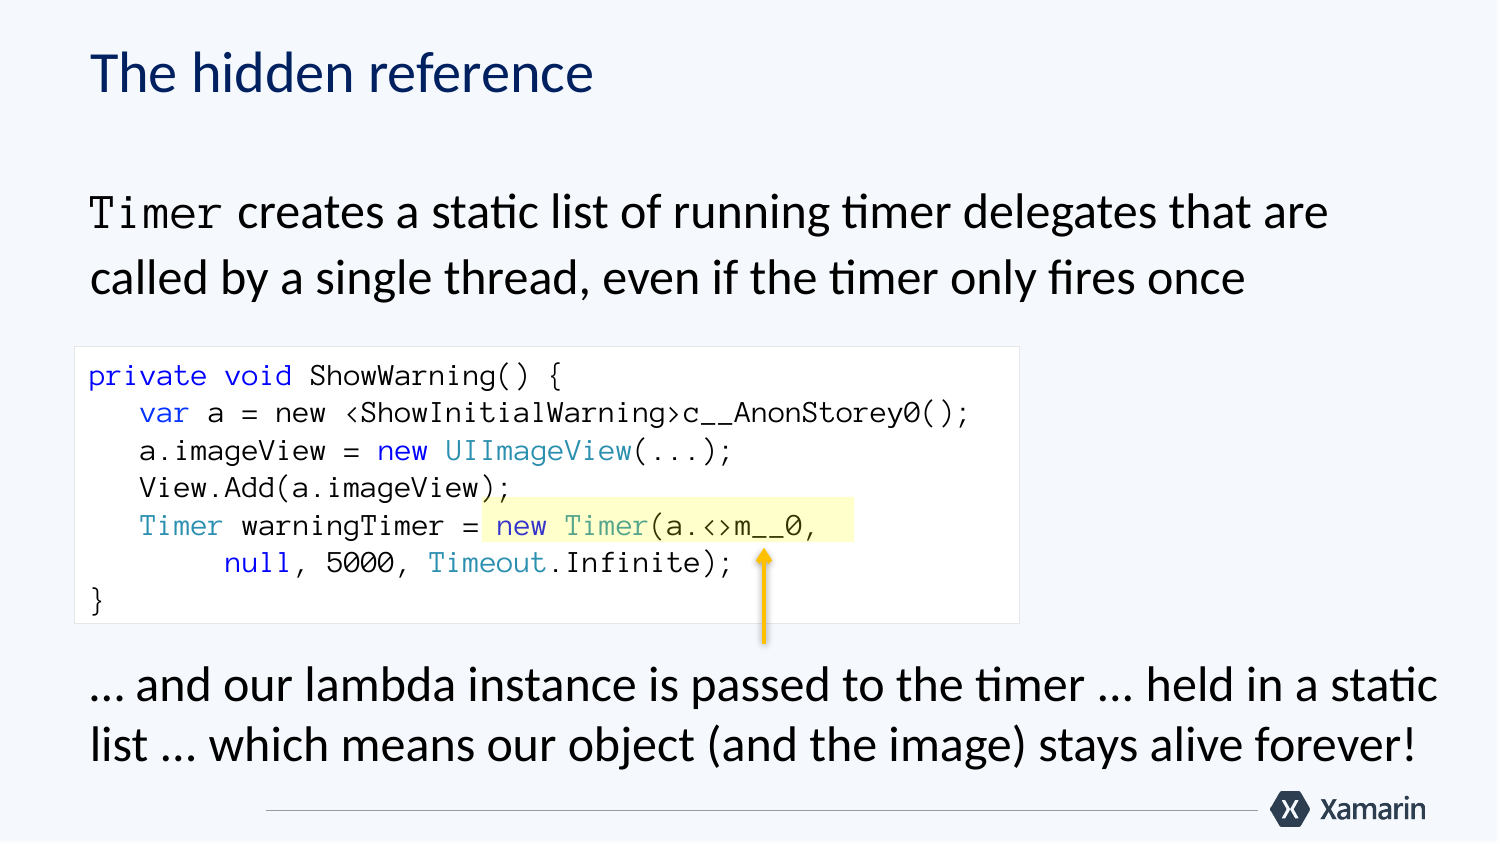

# The hidden reference
Timer creates a static list of running timer delegates that are called by a single thread, even if the timer only fires once

private void ShowWarning() {
   var a = new <ShowInitialWarning>c__AnonStorey0();
   a.imageView = new UIImageView(...);
   View.Add(a.imageView);
   Timer warningTimer = new Timer(a.<>m__0,
        null, 5000, Timeout.Infinite);
}

… and our lambda instance is passed to the timer ... held in a static list ... which means our object (and the image) stays alive forever!